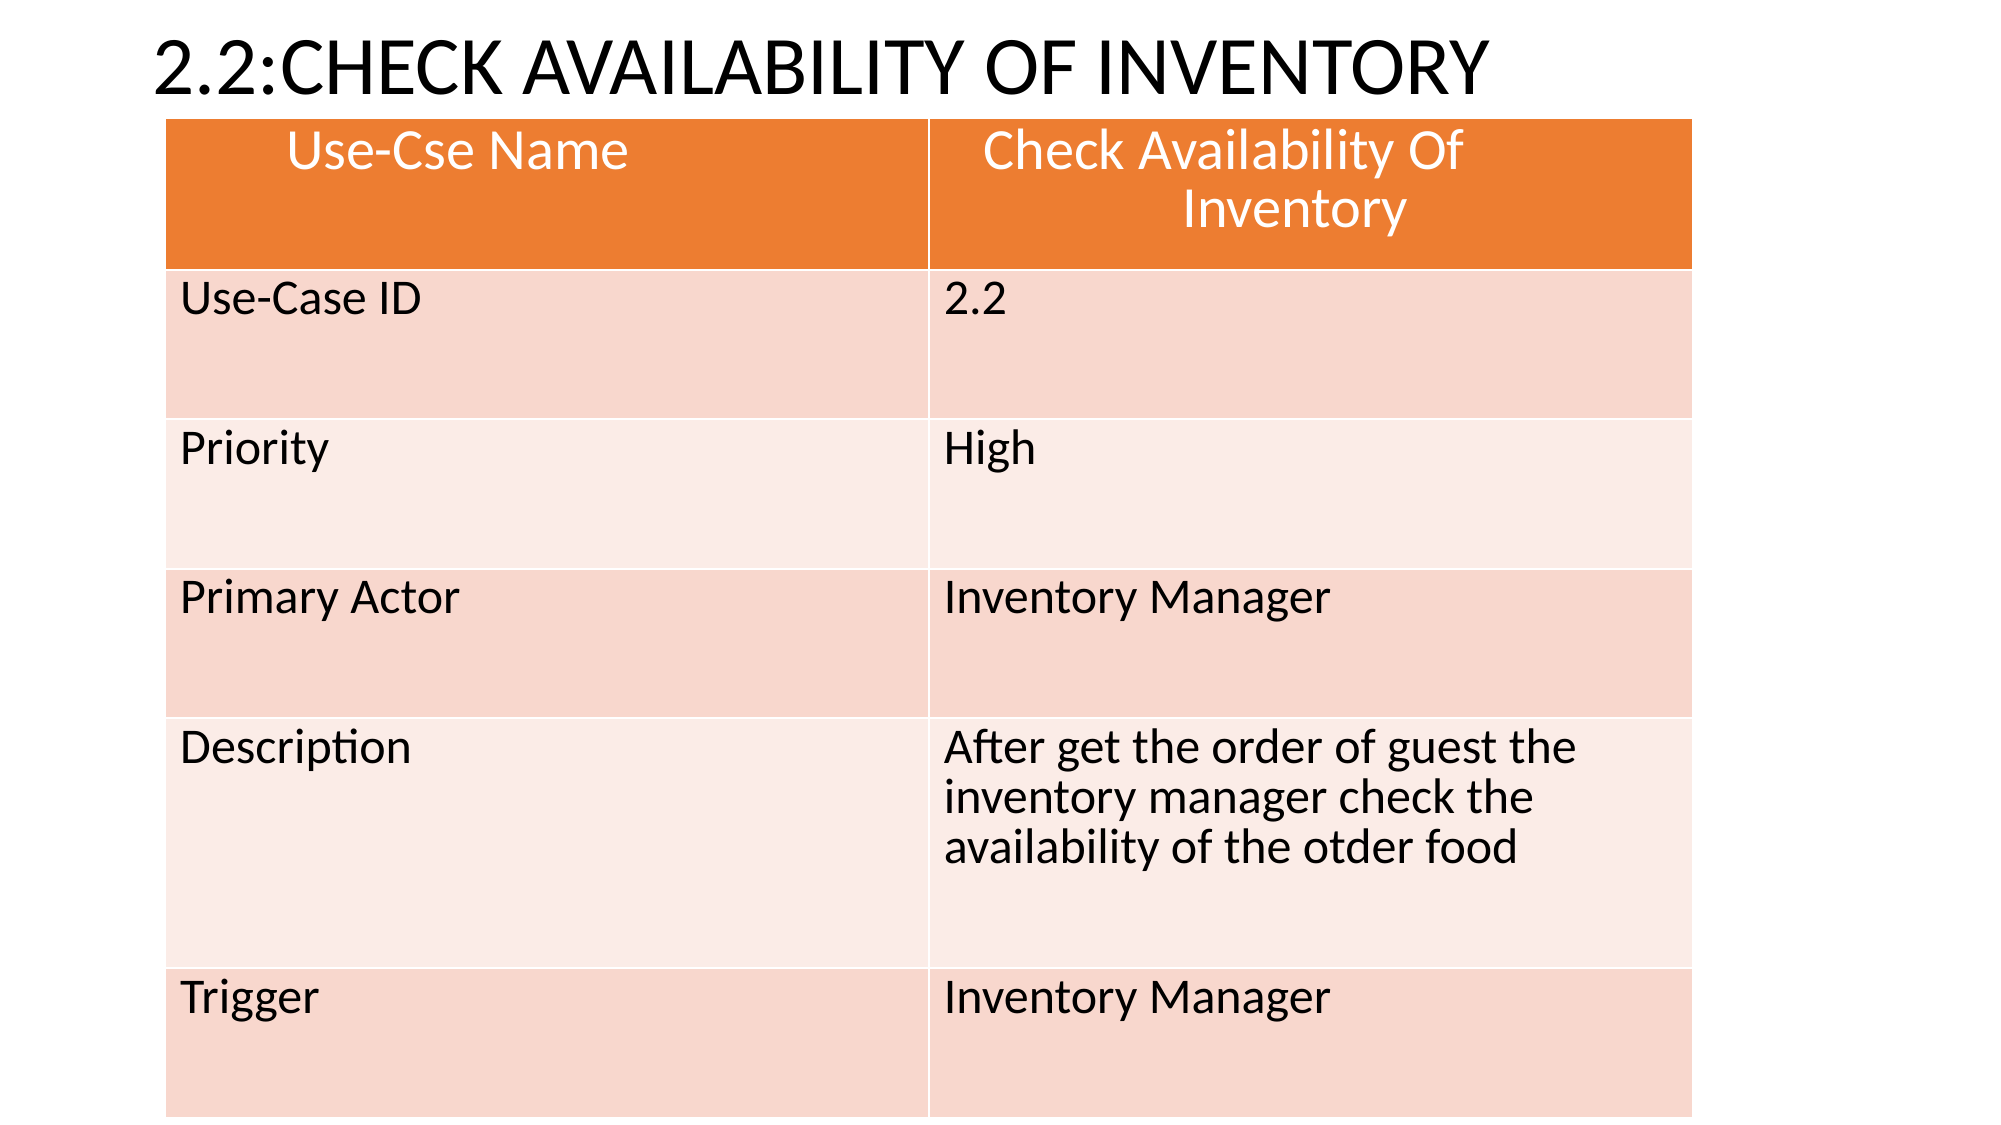

# 2.2:CHECK AVAILABILITY OF INVENTORY
| Use-Cse Name | Check Availability Of                      Inventory |
| --- | --- |
| Use-Case ID | 2.2 |
| Priority | High |
| Primary Actor | Inventory Manager |
| Description | After get the order of guest the inventory manager check the availability of the otder food |
| Trigger | Inventory Manager |